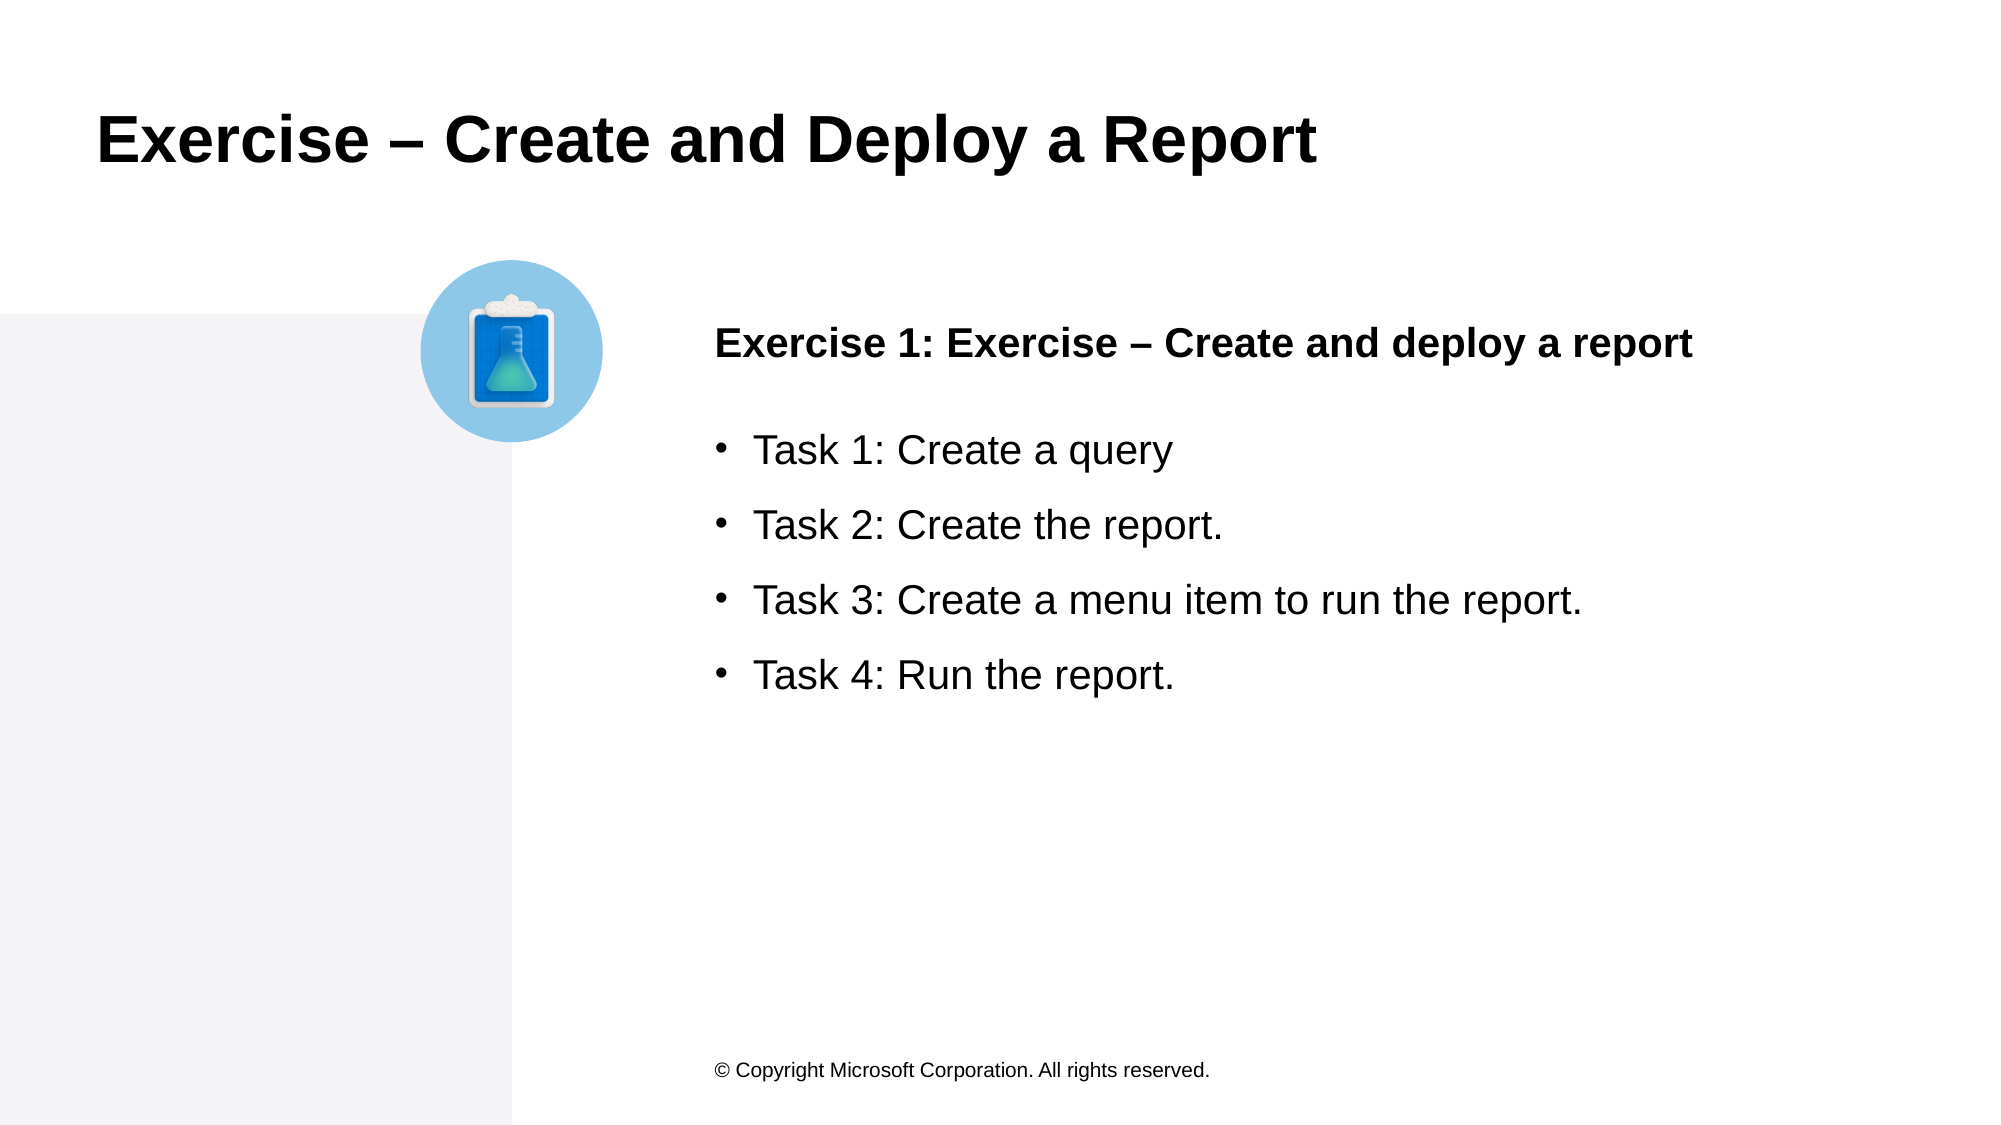

# Exercise – Create and Deploy a Report
Exercise 1: Exercise – Create and deploy a report
Task 1: Create a query
Task 2: Create the report.
Task 3: Create a menu item to run the report.
Task 4: Run the report.